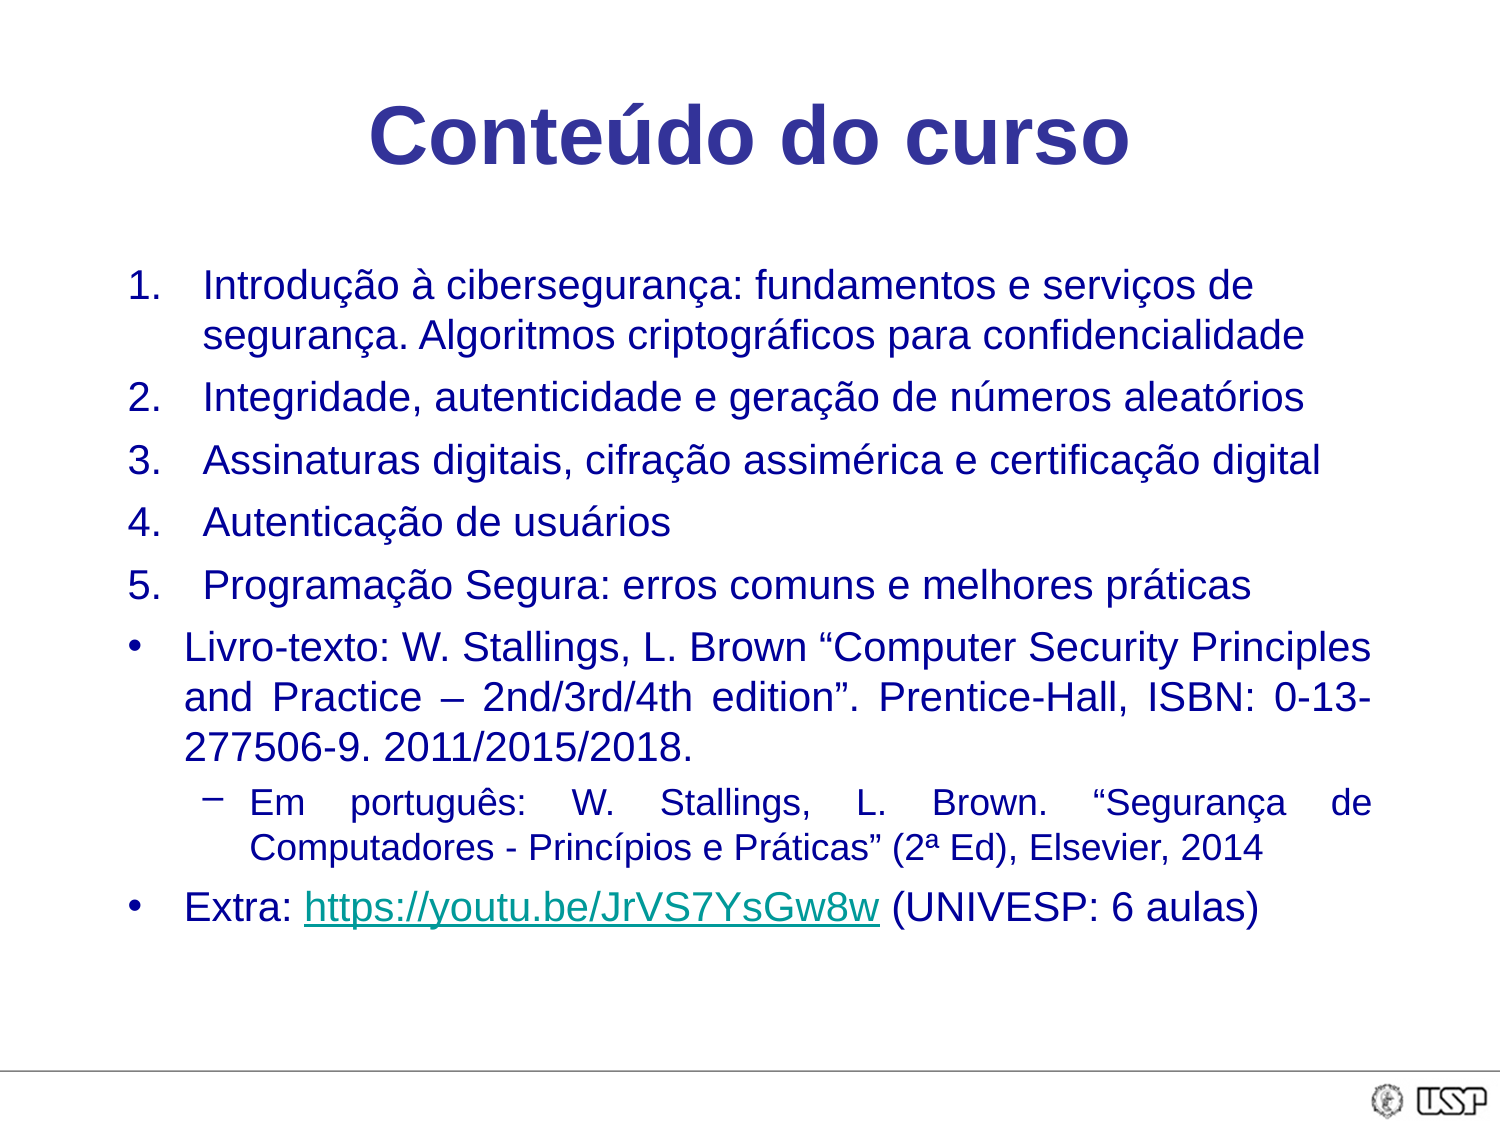

# Conteúdo do curso
Introdução à cibersegurança: fundamentos e serviços de segurança. Algoritmos criptográficos para confidencialidade
Integridade, autenticidade e geração de números aleatórios
Assinaturas digitais, cifração assimérica e certificação digital
Autenticação de usuários
Programação Segura: erros comuns e melhores práticas
Livro-texto: W. Stallings, L. Brown “Computer Security Principles and Practice – 2nd/3rd/4th edition”. Prentice-Hall, ISBN: 0-13-277506-9. 2011/2015/2018.
Em português: W. Stallings, L. Brown. “Segurança de Computadores - Princípios e Práticas” (2ª Ed), Elsevier, 2014
Extra: https://youtu.be/JrVS7YsGw8w (UNIVESP: 6 aulas)